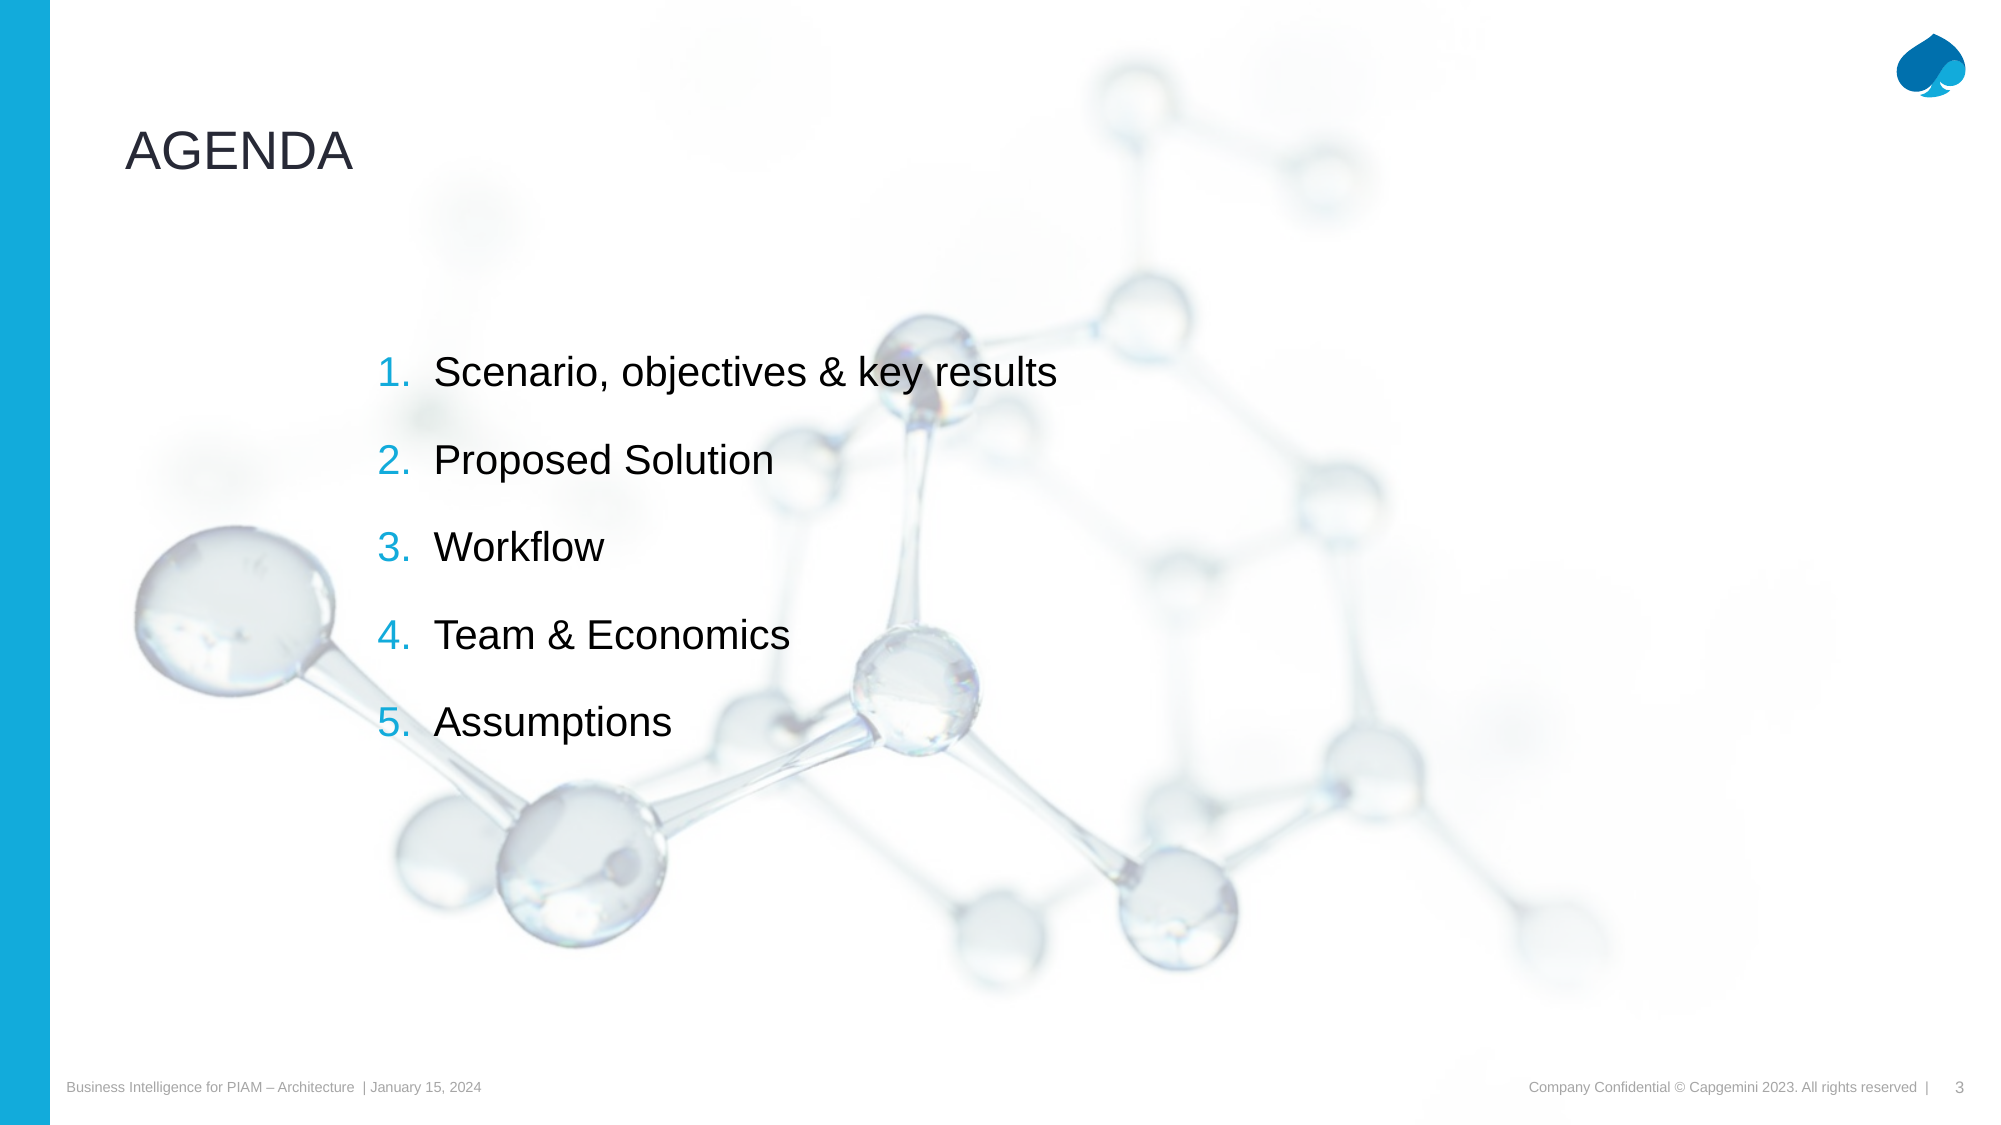

# aGENDA
Scenario, objectives & key results
Proposed Solution
Workflow
Team & Economics
Assumptions